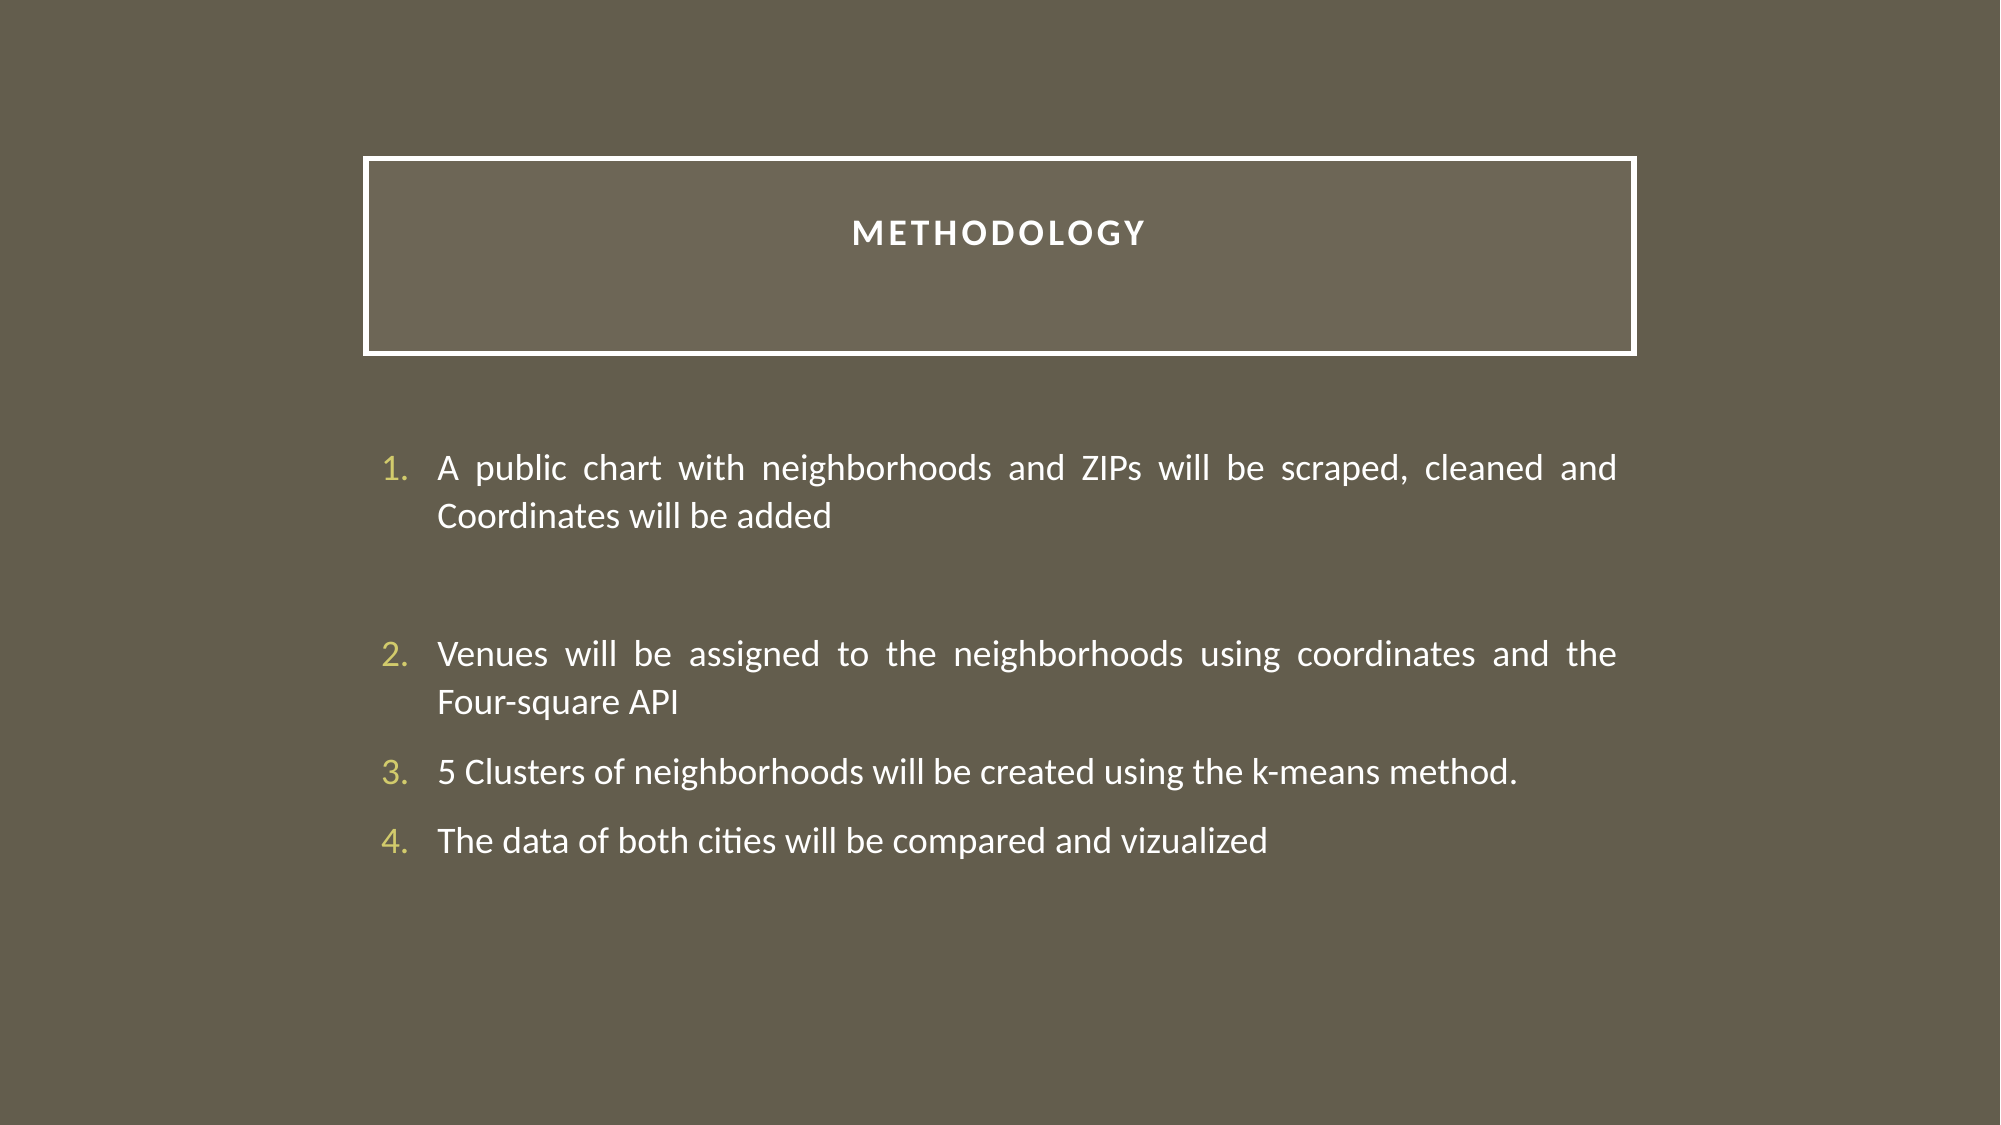

# Methodology
A public chart with neighborhoods and ZIPs will be scraped, cleaned and Coordinates will be added

Venues will be assigned to the neighborhoods using coordinates and the Four-square API
5 Clusters of neighborhoods will be created using the k-means method.
The data of both cities will be compared and vizualized